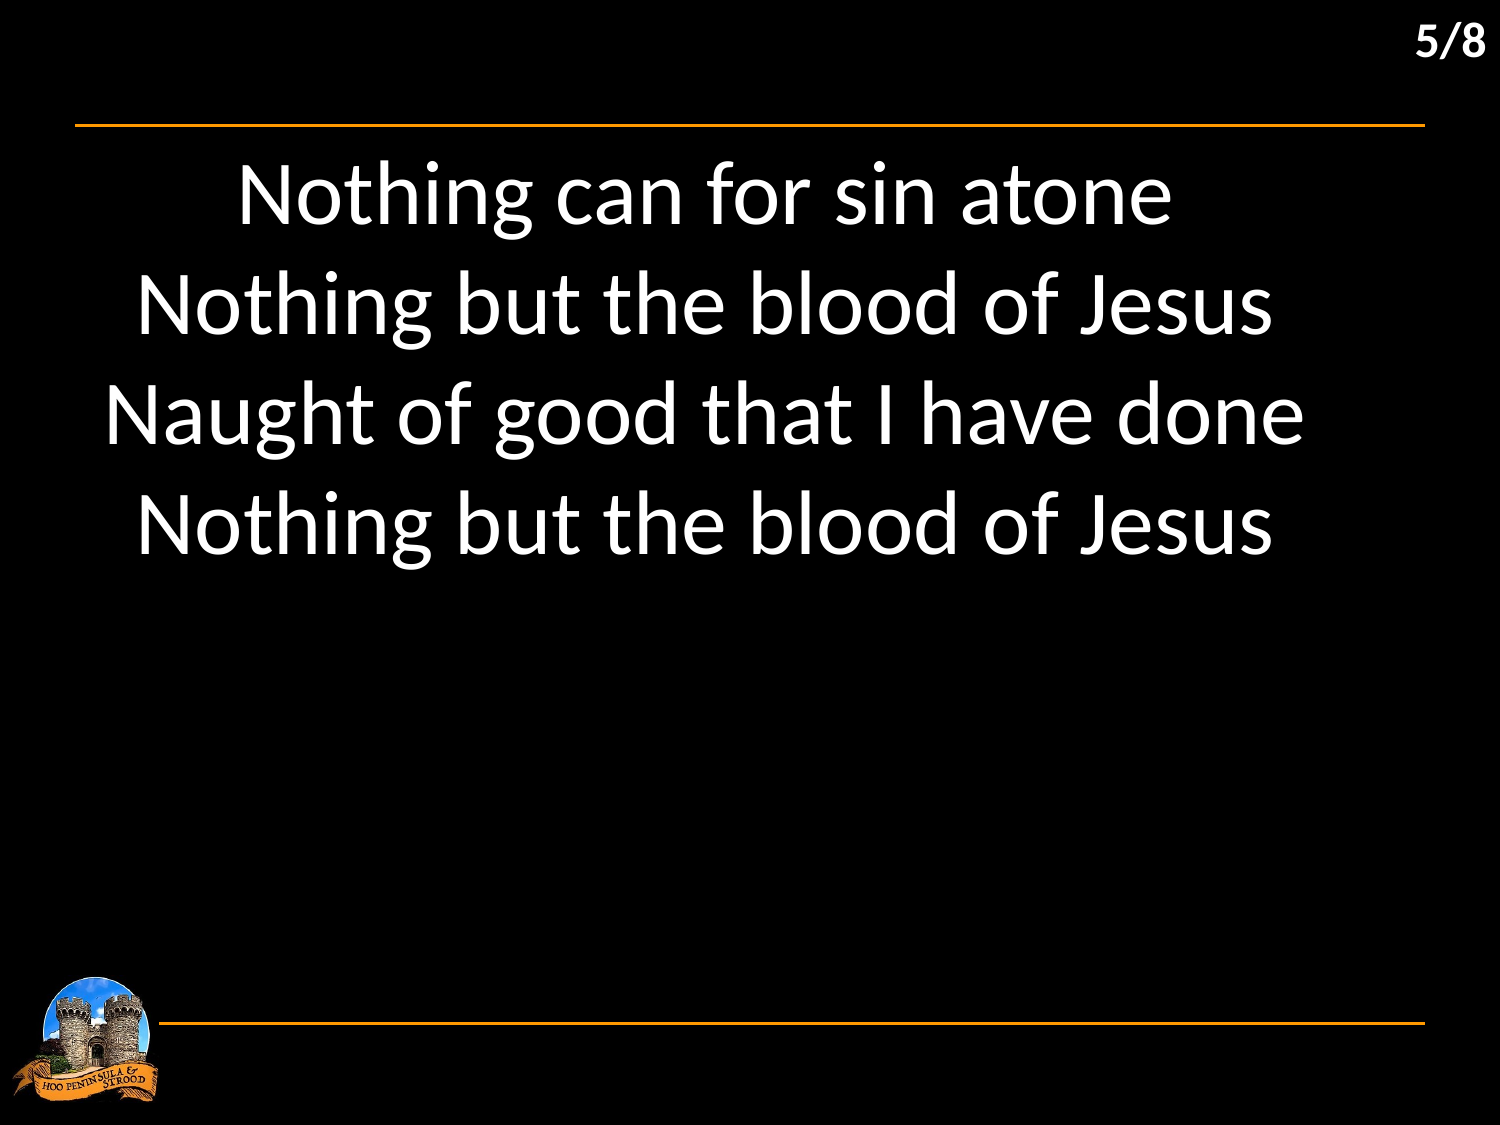

5/8
Nothing can for sin atone
Nothing but the blood of Jesus
Naught of good that I have done
Nothing but the blood of Jesus